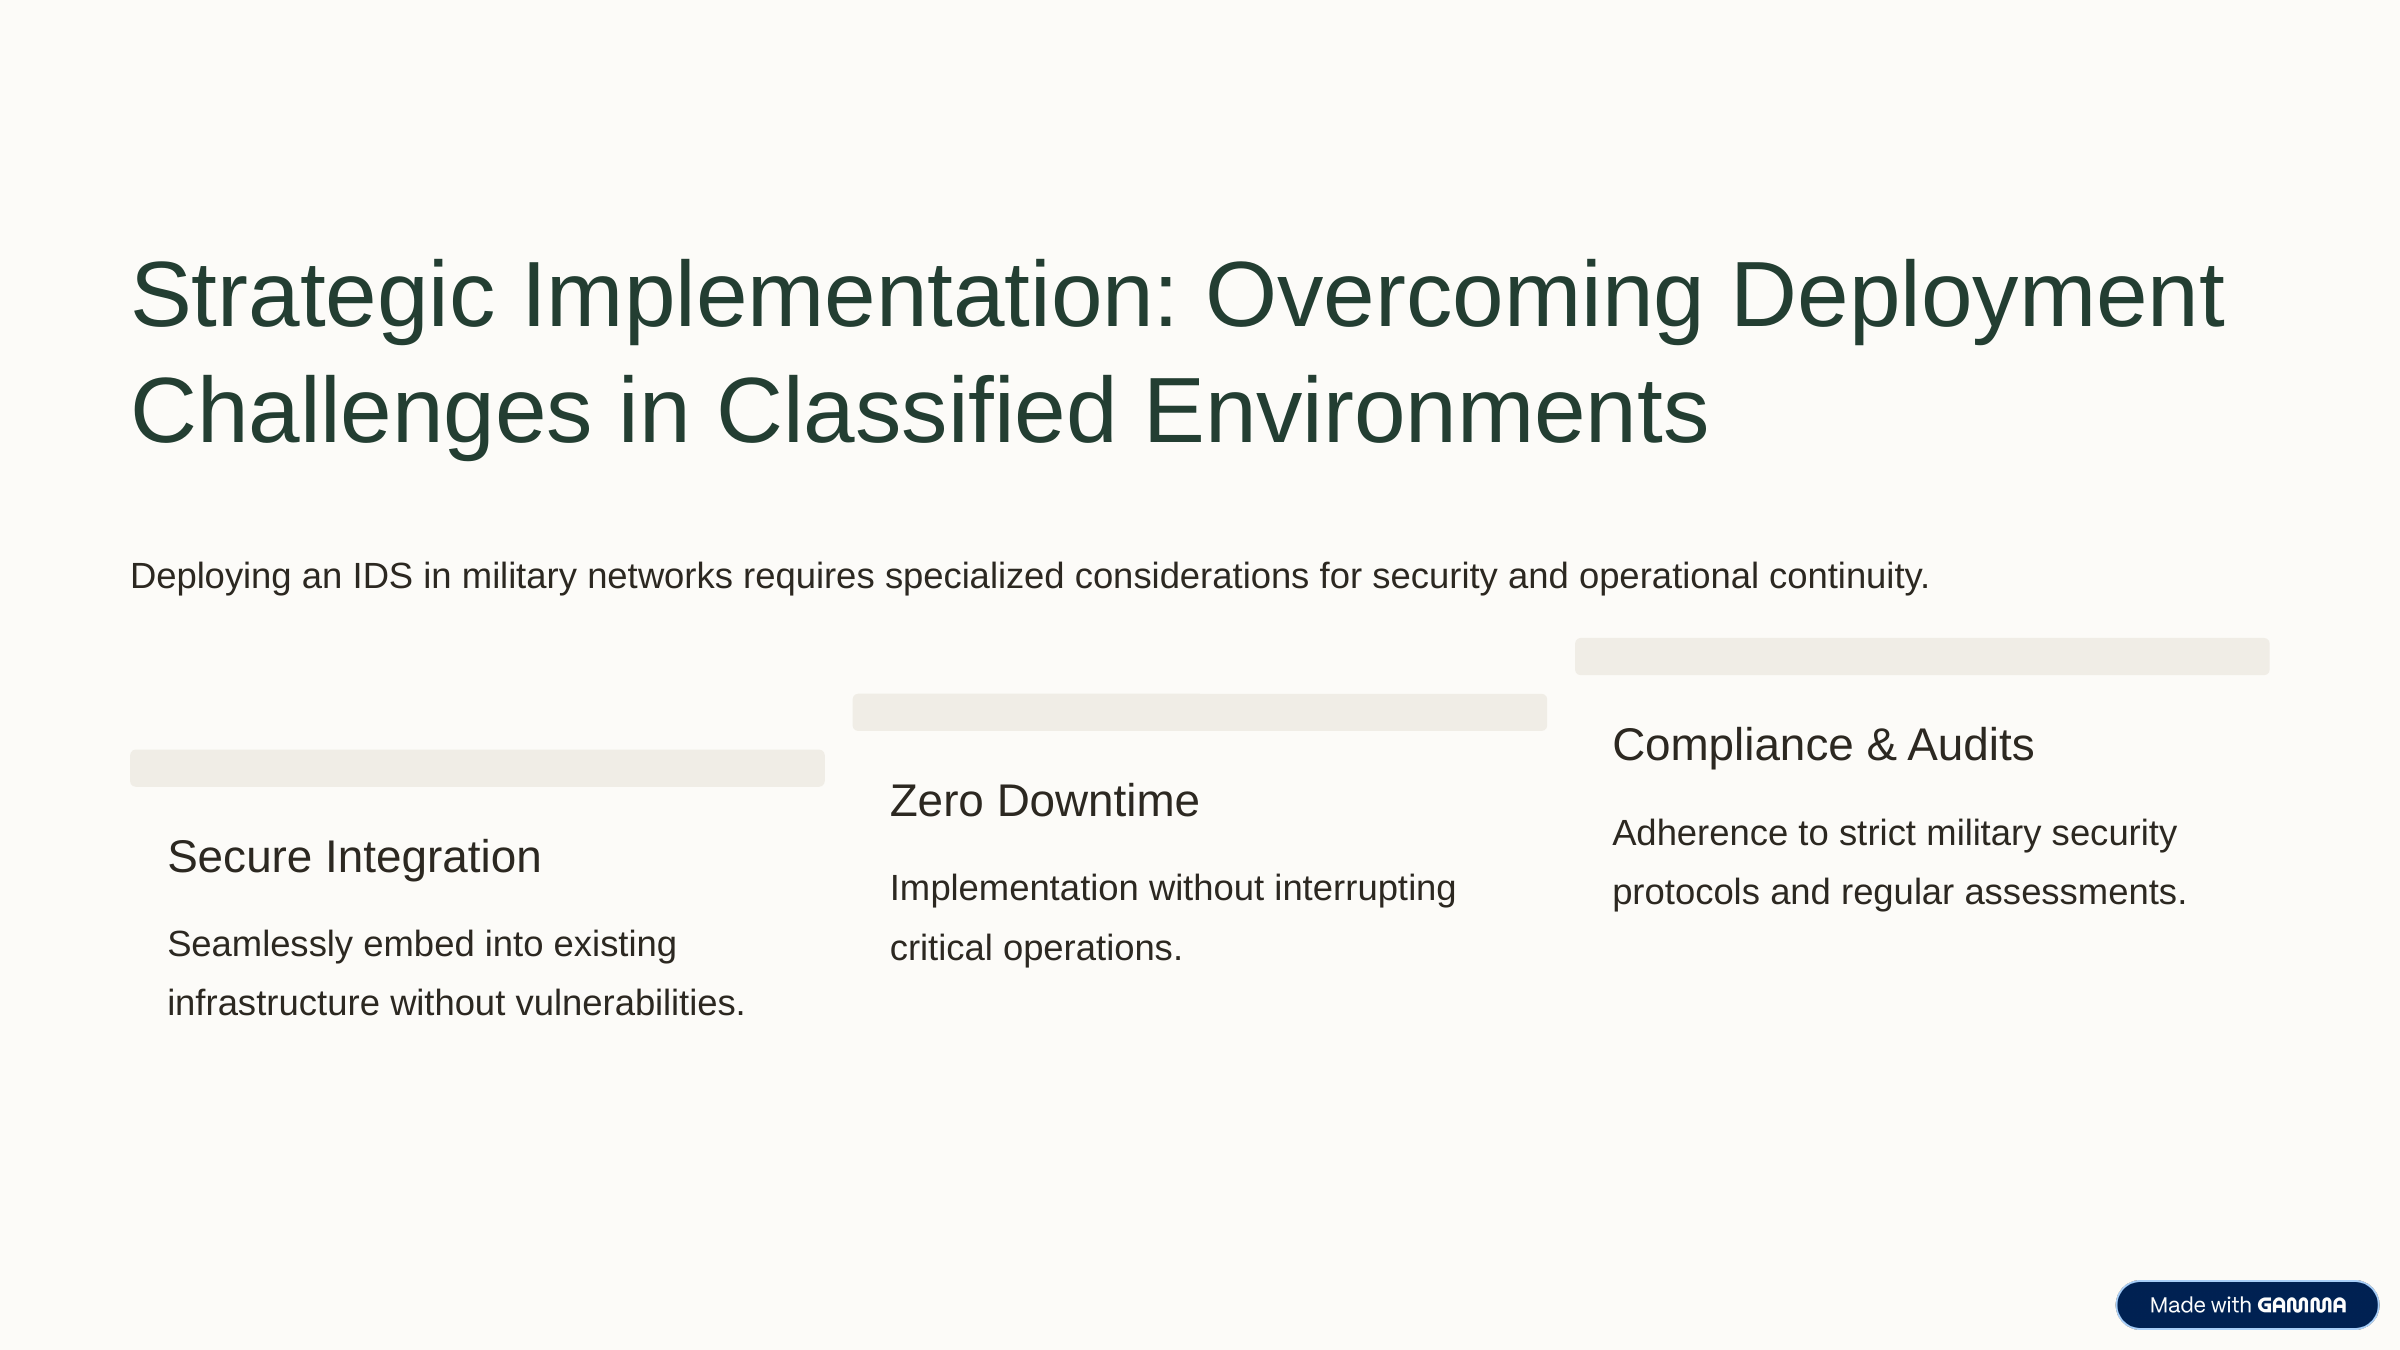

Strategic Implementation: Overcoming Deployment Challenges in Classified Environments
Deploying an IDS in military networks requires specialized considerations for security and operational continuity.

Compliance & Audits

Zero Downtime
Adherence to strict military security protocols and regular assessments.
Secure Integration
Implementation without interrupting critical operations.
Seamlessly embed into existing infrastructure without vulnerabilities.